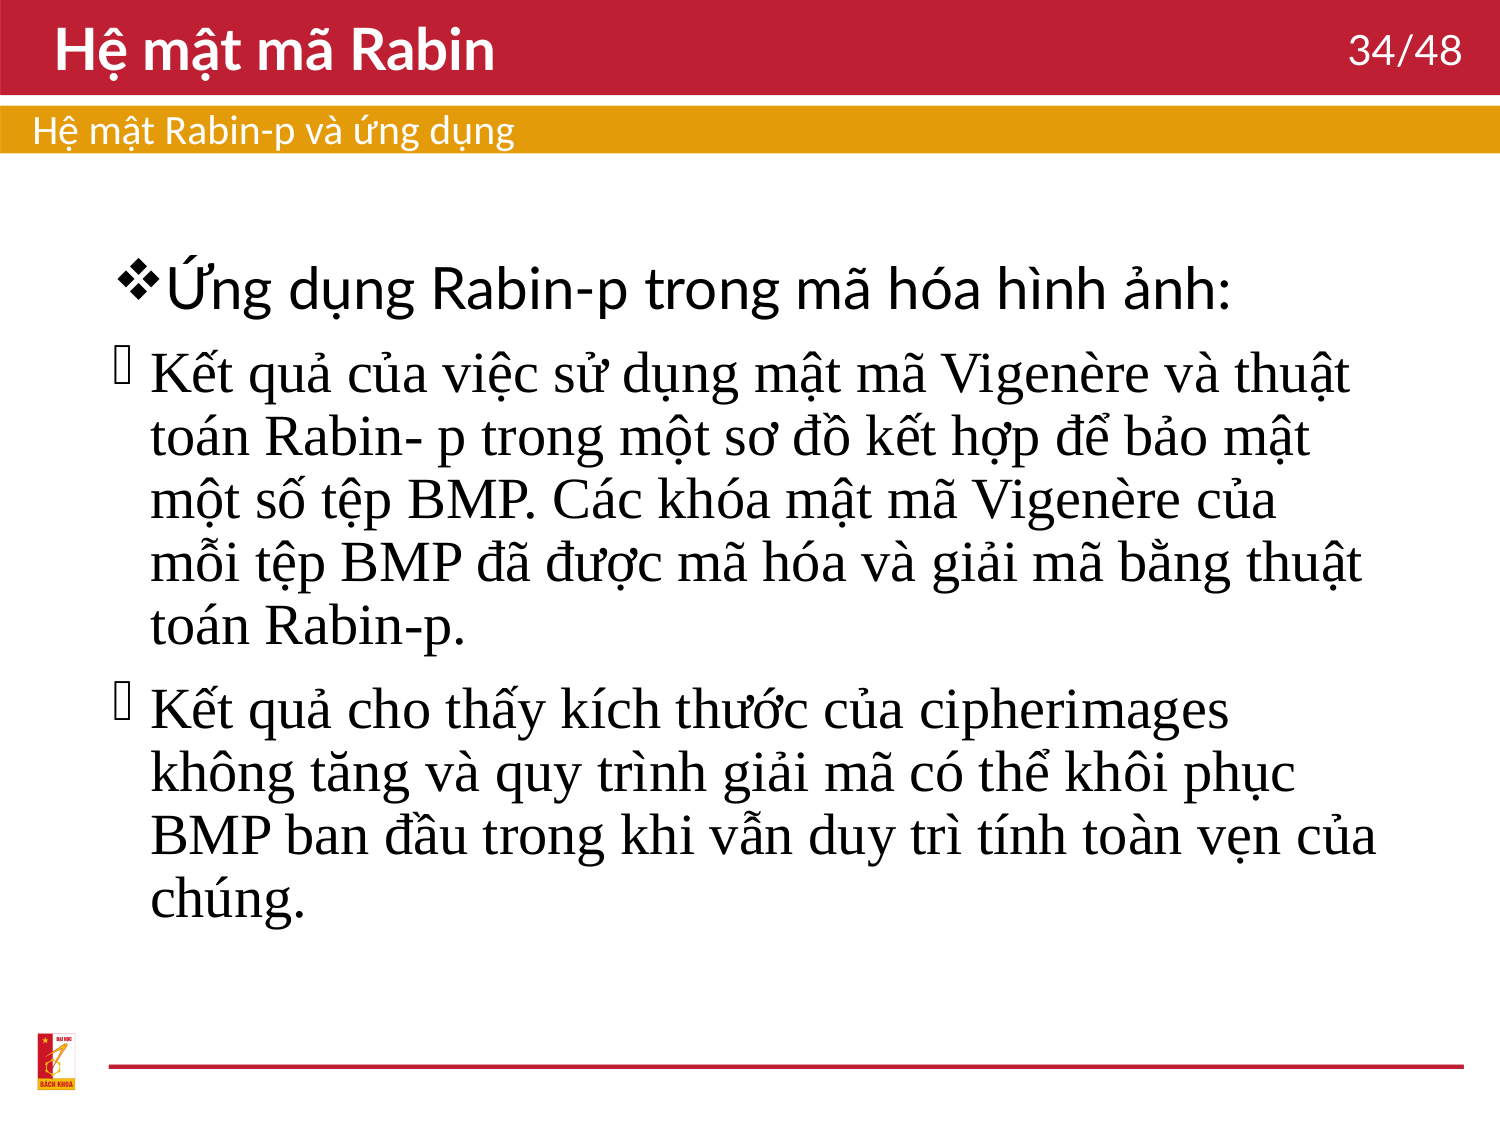

# Hệ mật mã Rabin
34/48
Hệ mật Rabin-p và ứng dụng
Ứng dụng Rabin-p trong mã hóa hình ảnh:
Kết quả của việc sử dụng mật mã Vigenère và thuật toán Rabin- p trong một sơ đồ kết hợp để bảo mật một số tệp BMP. Các khóa mật mã Vigenère của mỗi tệp BMP đã được mã hóa và giải mã bằng thuật toán Rabin-p.
Kết quả cho thấy kích thước của cipherimages không tăng và quy trình giải mã có thể khôi phục BMP ban đầu trong khi vẫn duy trì tính toàn vẹn của chúng.